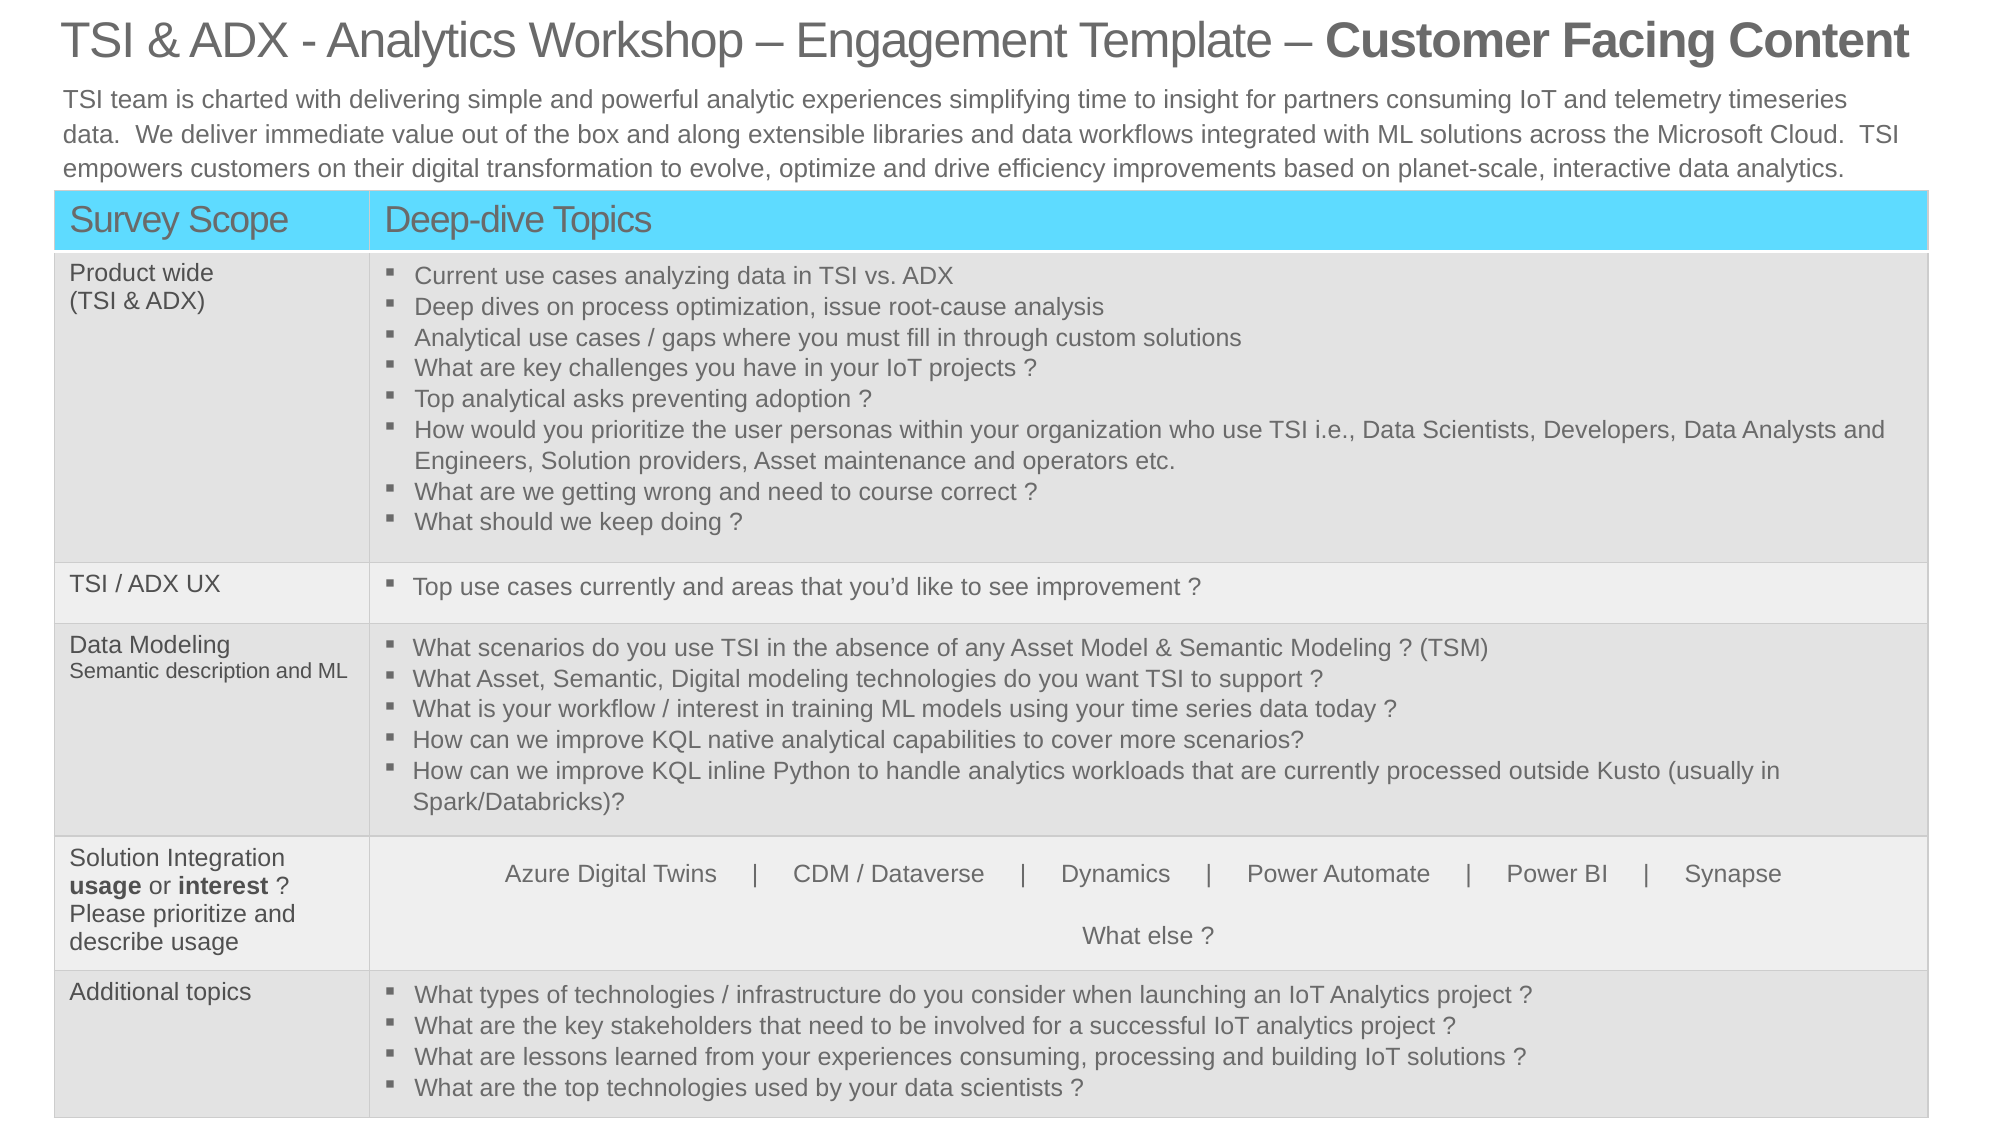

# TSI & ADX - Analytics Workshop – Engagement Template – Customer Facing Content
TSI team is charted with delivering simple and powerful analytic experiences simplifying time to insight for partners consuming IoT and telemetry timeseries data.  We deliver immediate value out of the box and along extensible libraries and data workflows integrated with ML solutions across the Microsoft Cloud.  TSI empowers customers on their digital transformation to evolve, optimize and drive efficiency improvements based on planet-scale, interactive data analytics.
| Survey Scope | Deep-dive Topics |
| --- | --- |
| Product wide (TSI & ADX) | Current use cases analyzing data in TSI vs. ADX Deep dives on process optimization, issue root-cause analysis Analytical use cases / gaps where you must fill in through custom solutions What are key challenges you have in your IoT projects ? Top analytical asks preventing adoption ? How would you prioritize the user personas within your organization who use TSI i.e., Data Scientists, Developers, Data Analysts and Engineers, Solution providers, Asset maintenance and operators etc. What are we getting wrong and need to course correct ? What should we keep doing ? |
| TSI / ADX UX | Top use cases currently and areas that you’d like to see improvement ? |
| Data Modeling Semantic description and ML | What scenarios do you use TSI in the absence of any Asset Model & Semantic Modeling ? (TSM) What Asset, Semantic, Digital modeling technologies do you want TSI to support ? What is your workflow / interest in training ML models using your time series data today ? How can we improve KQL native analytical capabilities to cover more scenarios?  How can we improve KQL inline Python to handle analytics workloads that are currently processed outside Kusto (usually in Spark/Databricks)? |
| Solution Integration usage or interest ? Please prioritize and describe usage | Azure Digital Twins | CDM / Dataverse | Dynamics | Power Automate | Power BI | Synapse What else ? |
| Additional topics | What types of technologies / infrastructure do you consider when launching an IoT Analytics project ? What are the key stakeholders that need to be involved for a successful IoT analytics project ? What are lessons learned from your experiences consuming, processing and building IoT solutions ? What are the top technologies used by your data scientists ? |